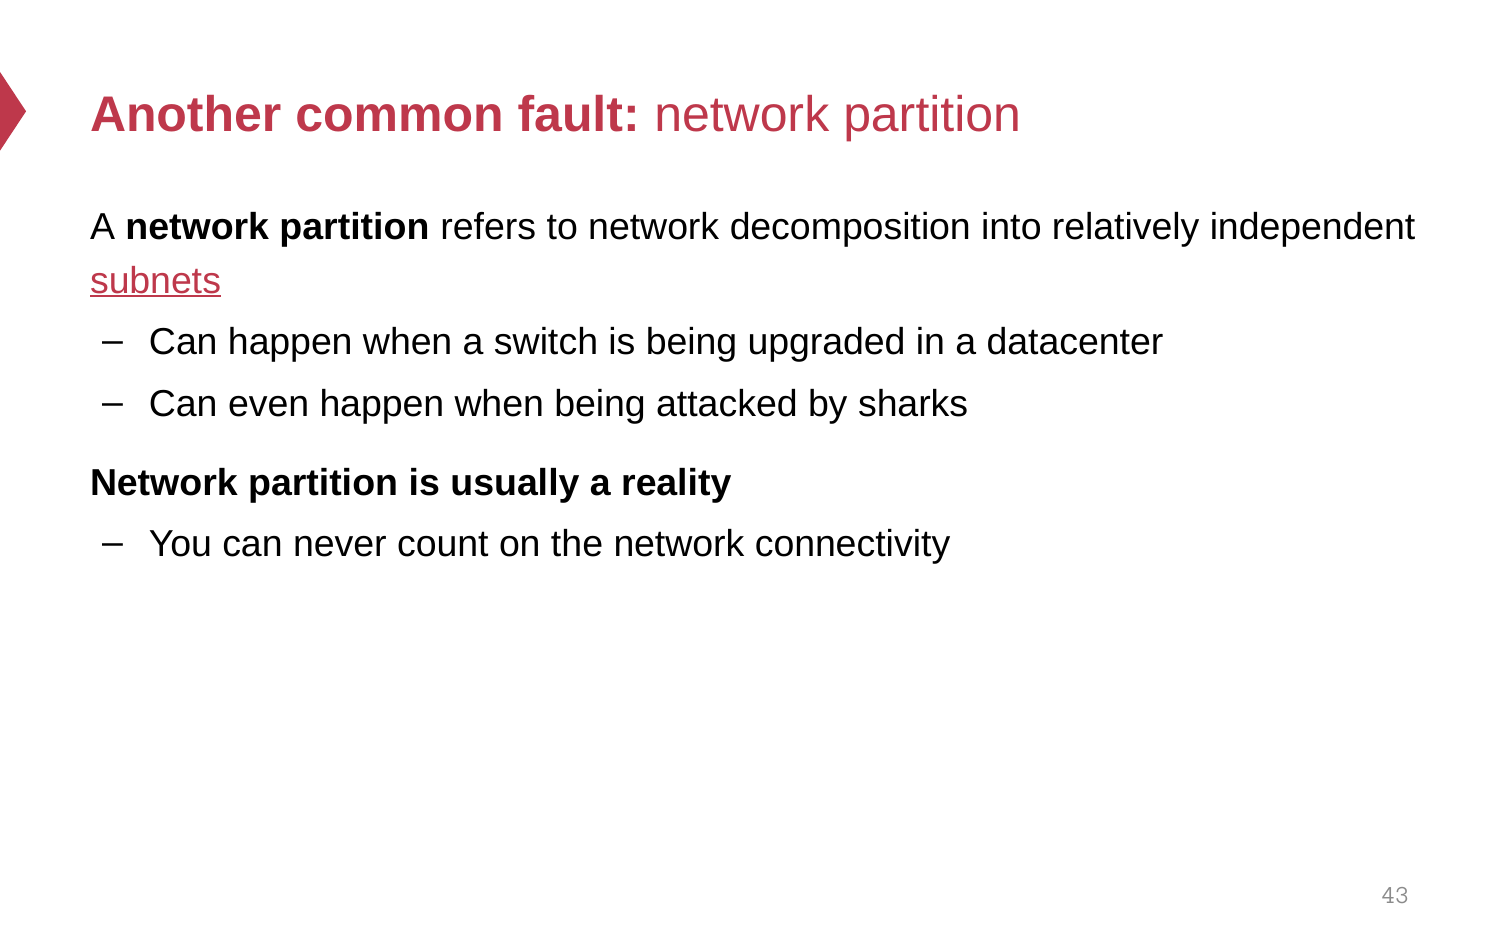

# Another common fault: network partition
A network partition refers to network decomposition into relatively independent subnets
Can happen when a switch is being upgraded in a datacenter
Can even happen when being attacked by sharks
Network partition is usually a reality
You can never count on the network connectivity
43